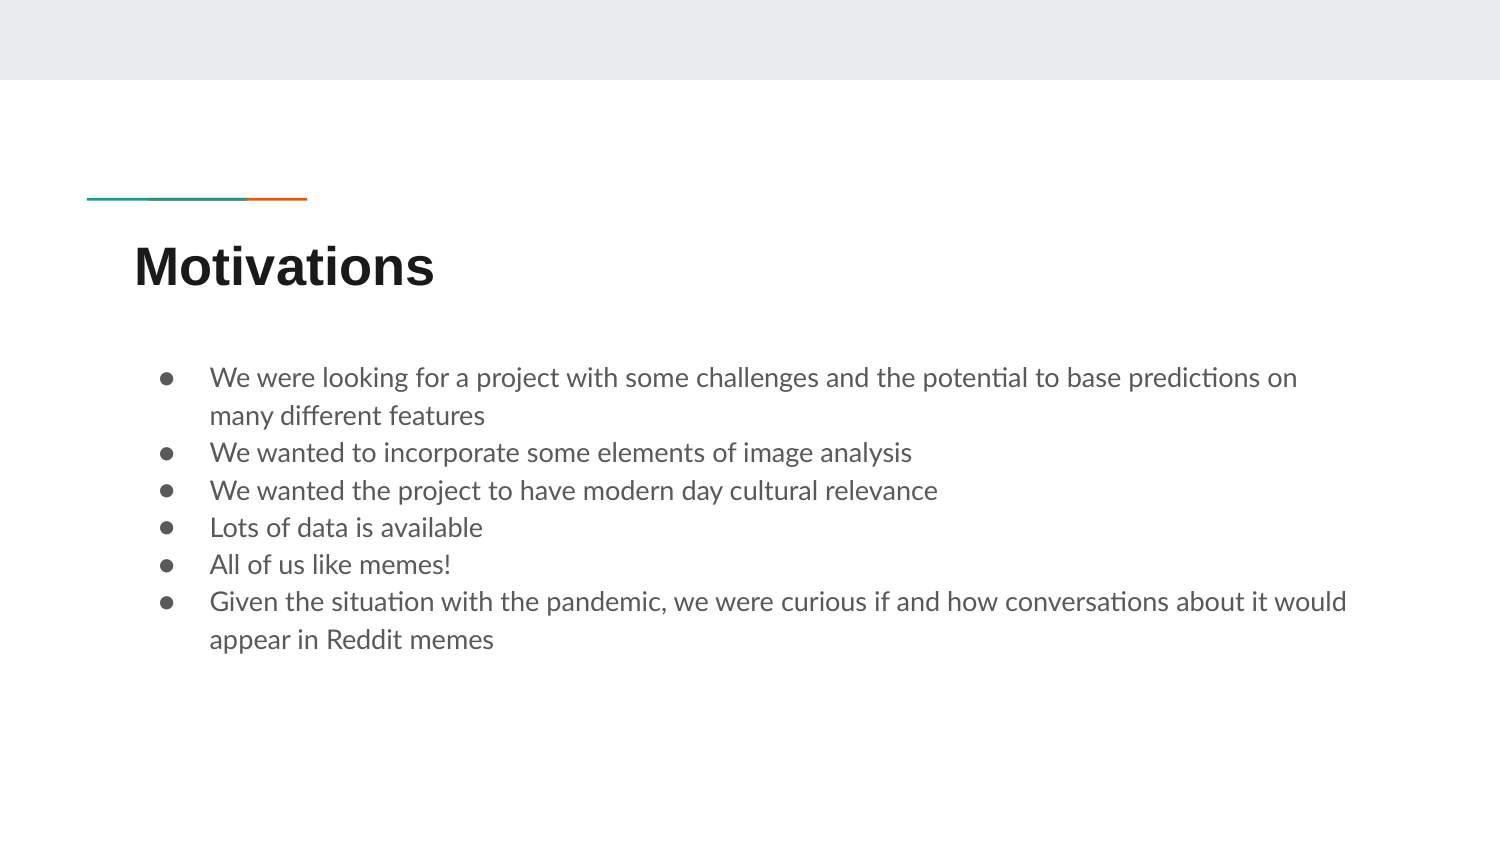

# Motivations
We were looking for a project with some challenges and the potential to base predictions on many different features
We wanted to incorporate some elements of image analysis
We wanted the project to have modern day cultural relevance
Lots of data is available
All of us like memes!
Given the situation with the pandemic, we were curious if and how conversations about it would appear in Reddit memes